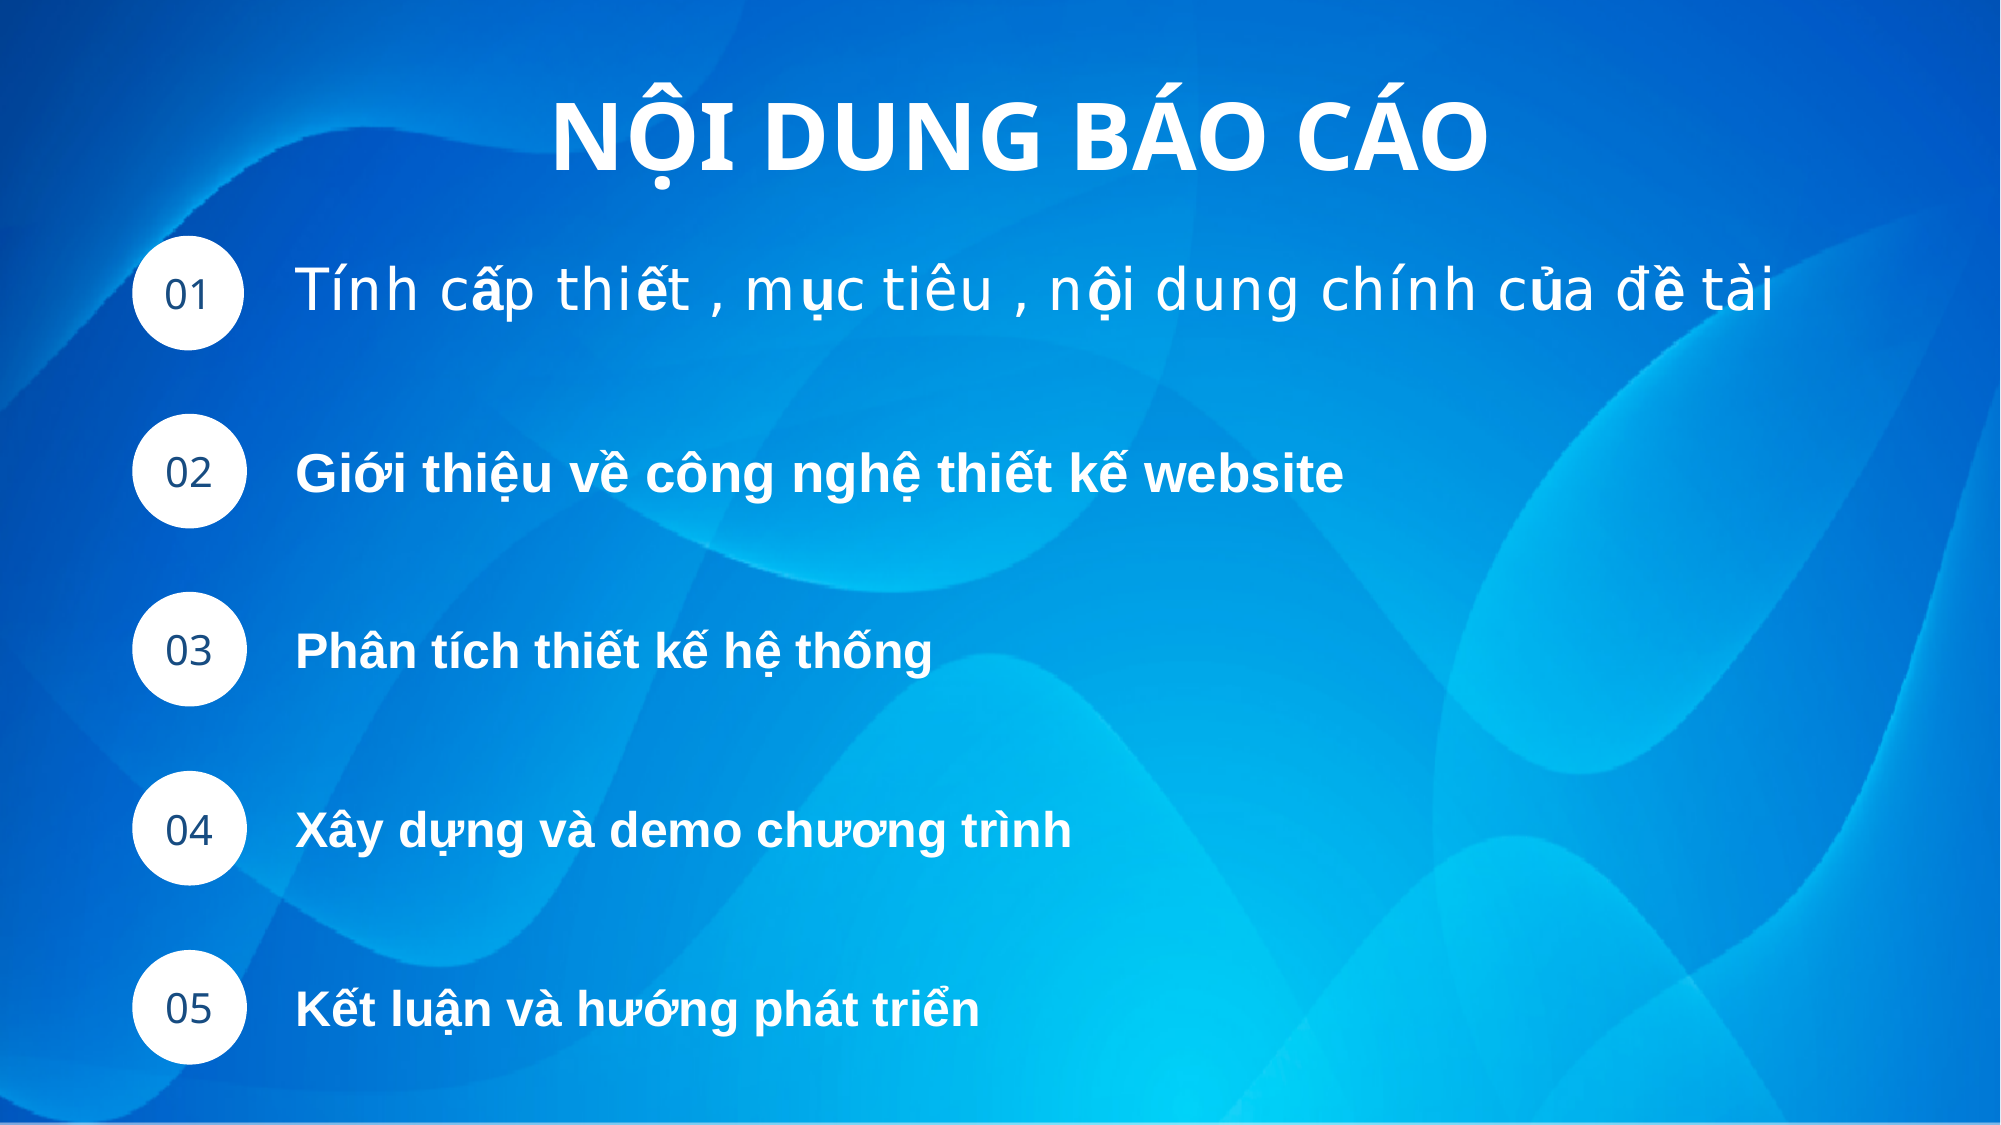

NỘI DUNG BÁO CÁO
01
Tính cấp thiết , mục tiêu , nội dung chính của đề tài
02
Giới thiệu về công nghệ thiết kế website
03
Phân tích thiết kế hệ thống
04
Xây dựng và demo chương trình
05
Kết luận và hướng phát triển